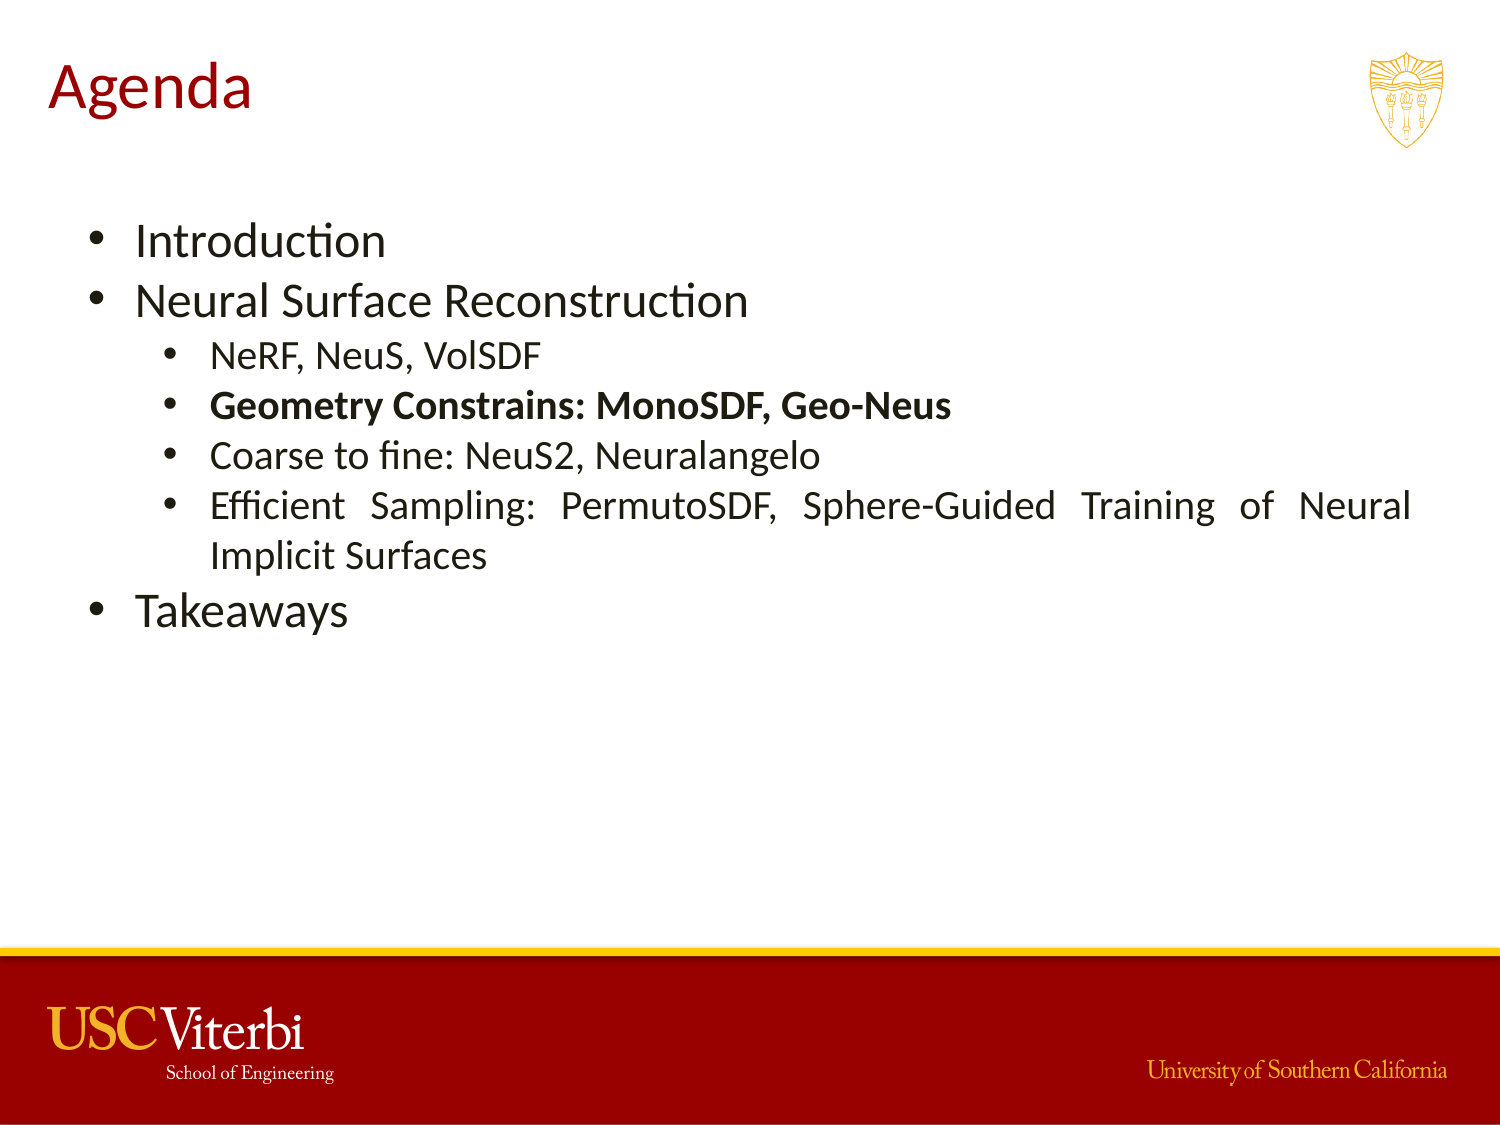

Agenda
Introduction
Neural Surface Reconstruction
NeRF, NeuS, VolSDF
Geometry Constrains: MonoSDF, Geo-Neus
Coarse to fine: NeuS2, Neuralangelo
Efficient Sampling: PermutoSDF, Sphere-Guided Training of Neural Implicit Surfaces
Takeaways